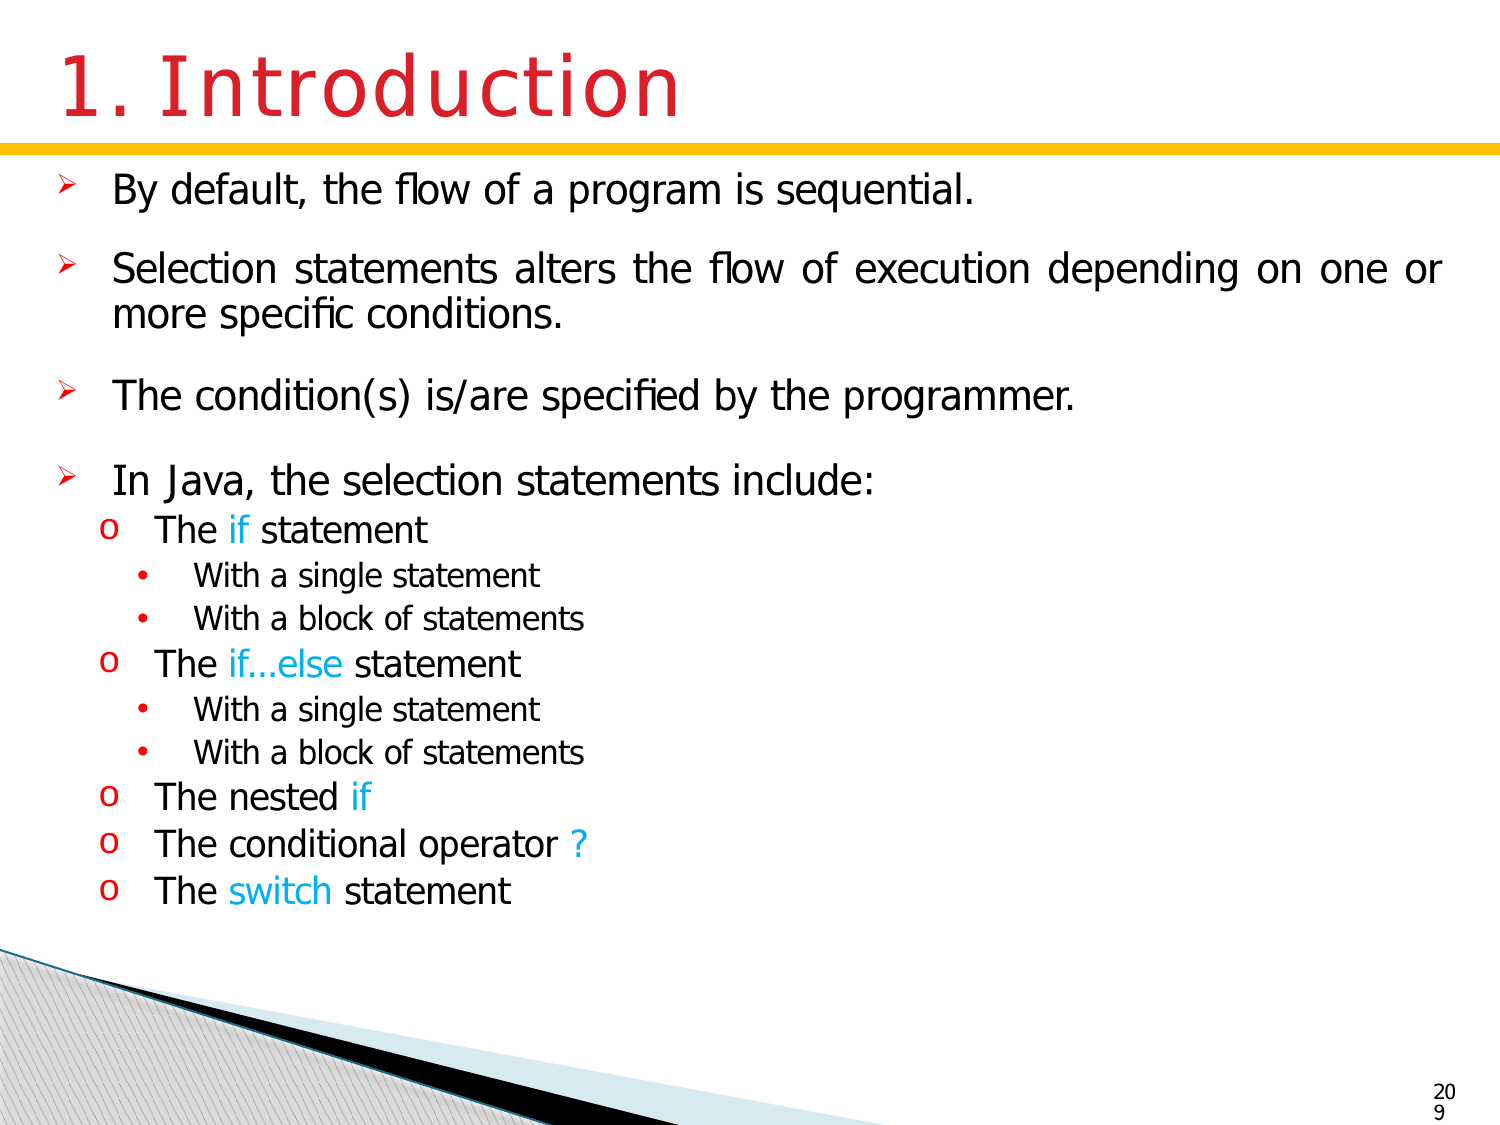

# 1. Introduction
By default, the flow of a program is sequential.
Selection statements alters the flow of execution depending on one or more specific conditions.
The condition(s) is/are specified by the programmer.
In Java, the selection statements include:
The if statement
With a single statement
With a block of statements
The if…else statement
With a single statement
With a block of statements
The nested if
The conditional operator ?
The switch statement
209